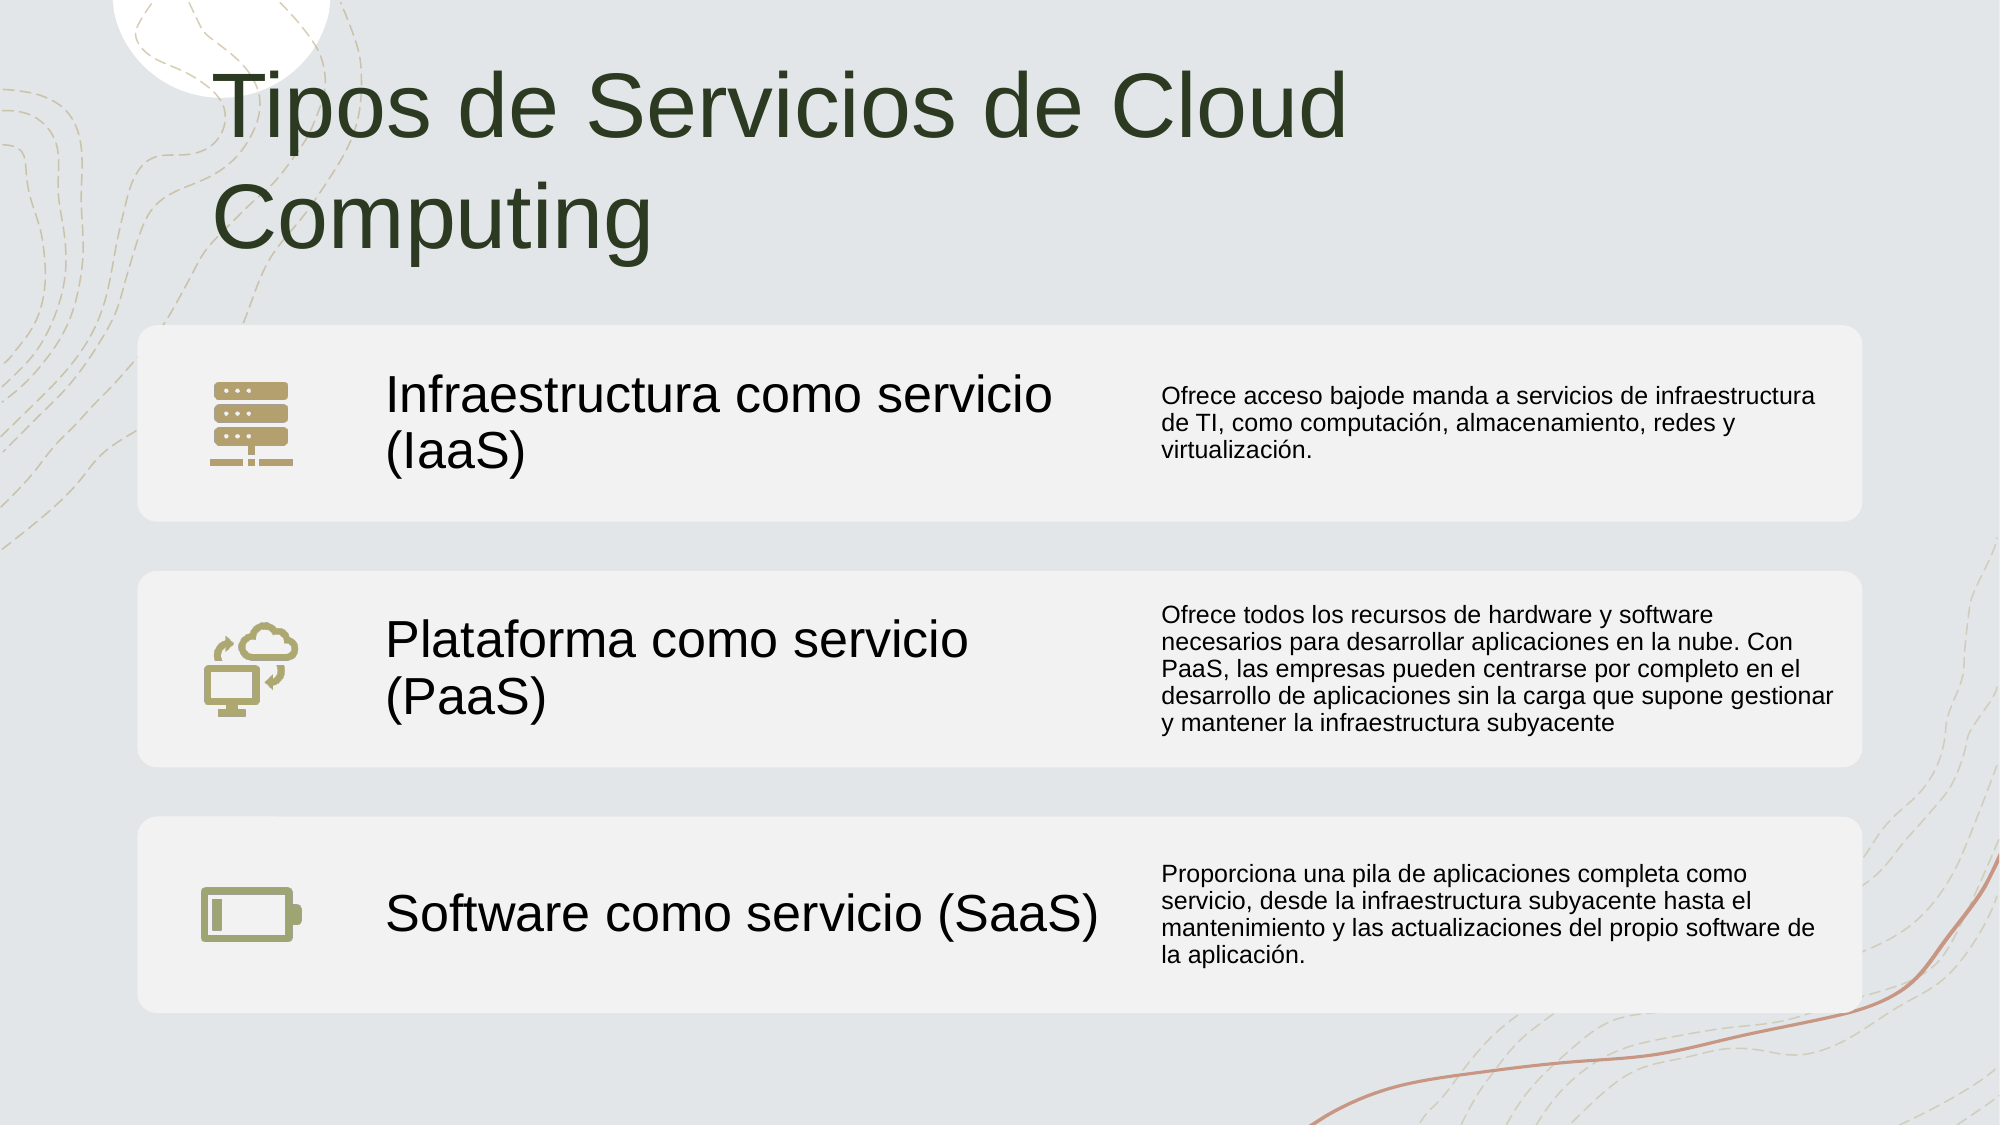

# Tipos de Servicios de Cloud Computing
Infraestructura como servicio (IaaS)
Ofrece acceso bajode manda a servicios de infraestructura de TI, como computación, almacenamiento, redes y virtualización.
Plataforma como servicio (PaaS)
Ofrece todos los recursos de hardware y software necesarios para desarrollar aplicaciones en la nube. Con PaaS, las empresas pueden centrarse por completo en el desarrollo de aplicaciones sin la carga que supone gestionar y mantener la infraestructura subyacente
Software como servicio (SaaS)
Proporciona una pila de aplicaciones completa como servicio, desde la infraestructura subyacente hasta el mantenimiento y las actualizaciones del propio software de la aplicación.